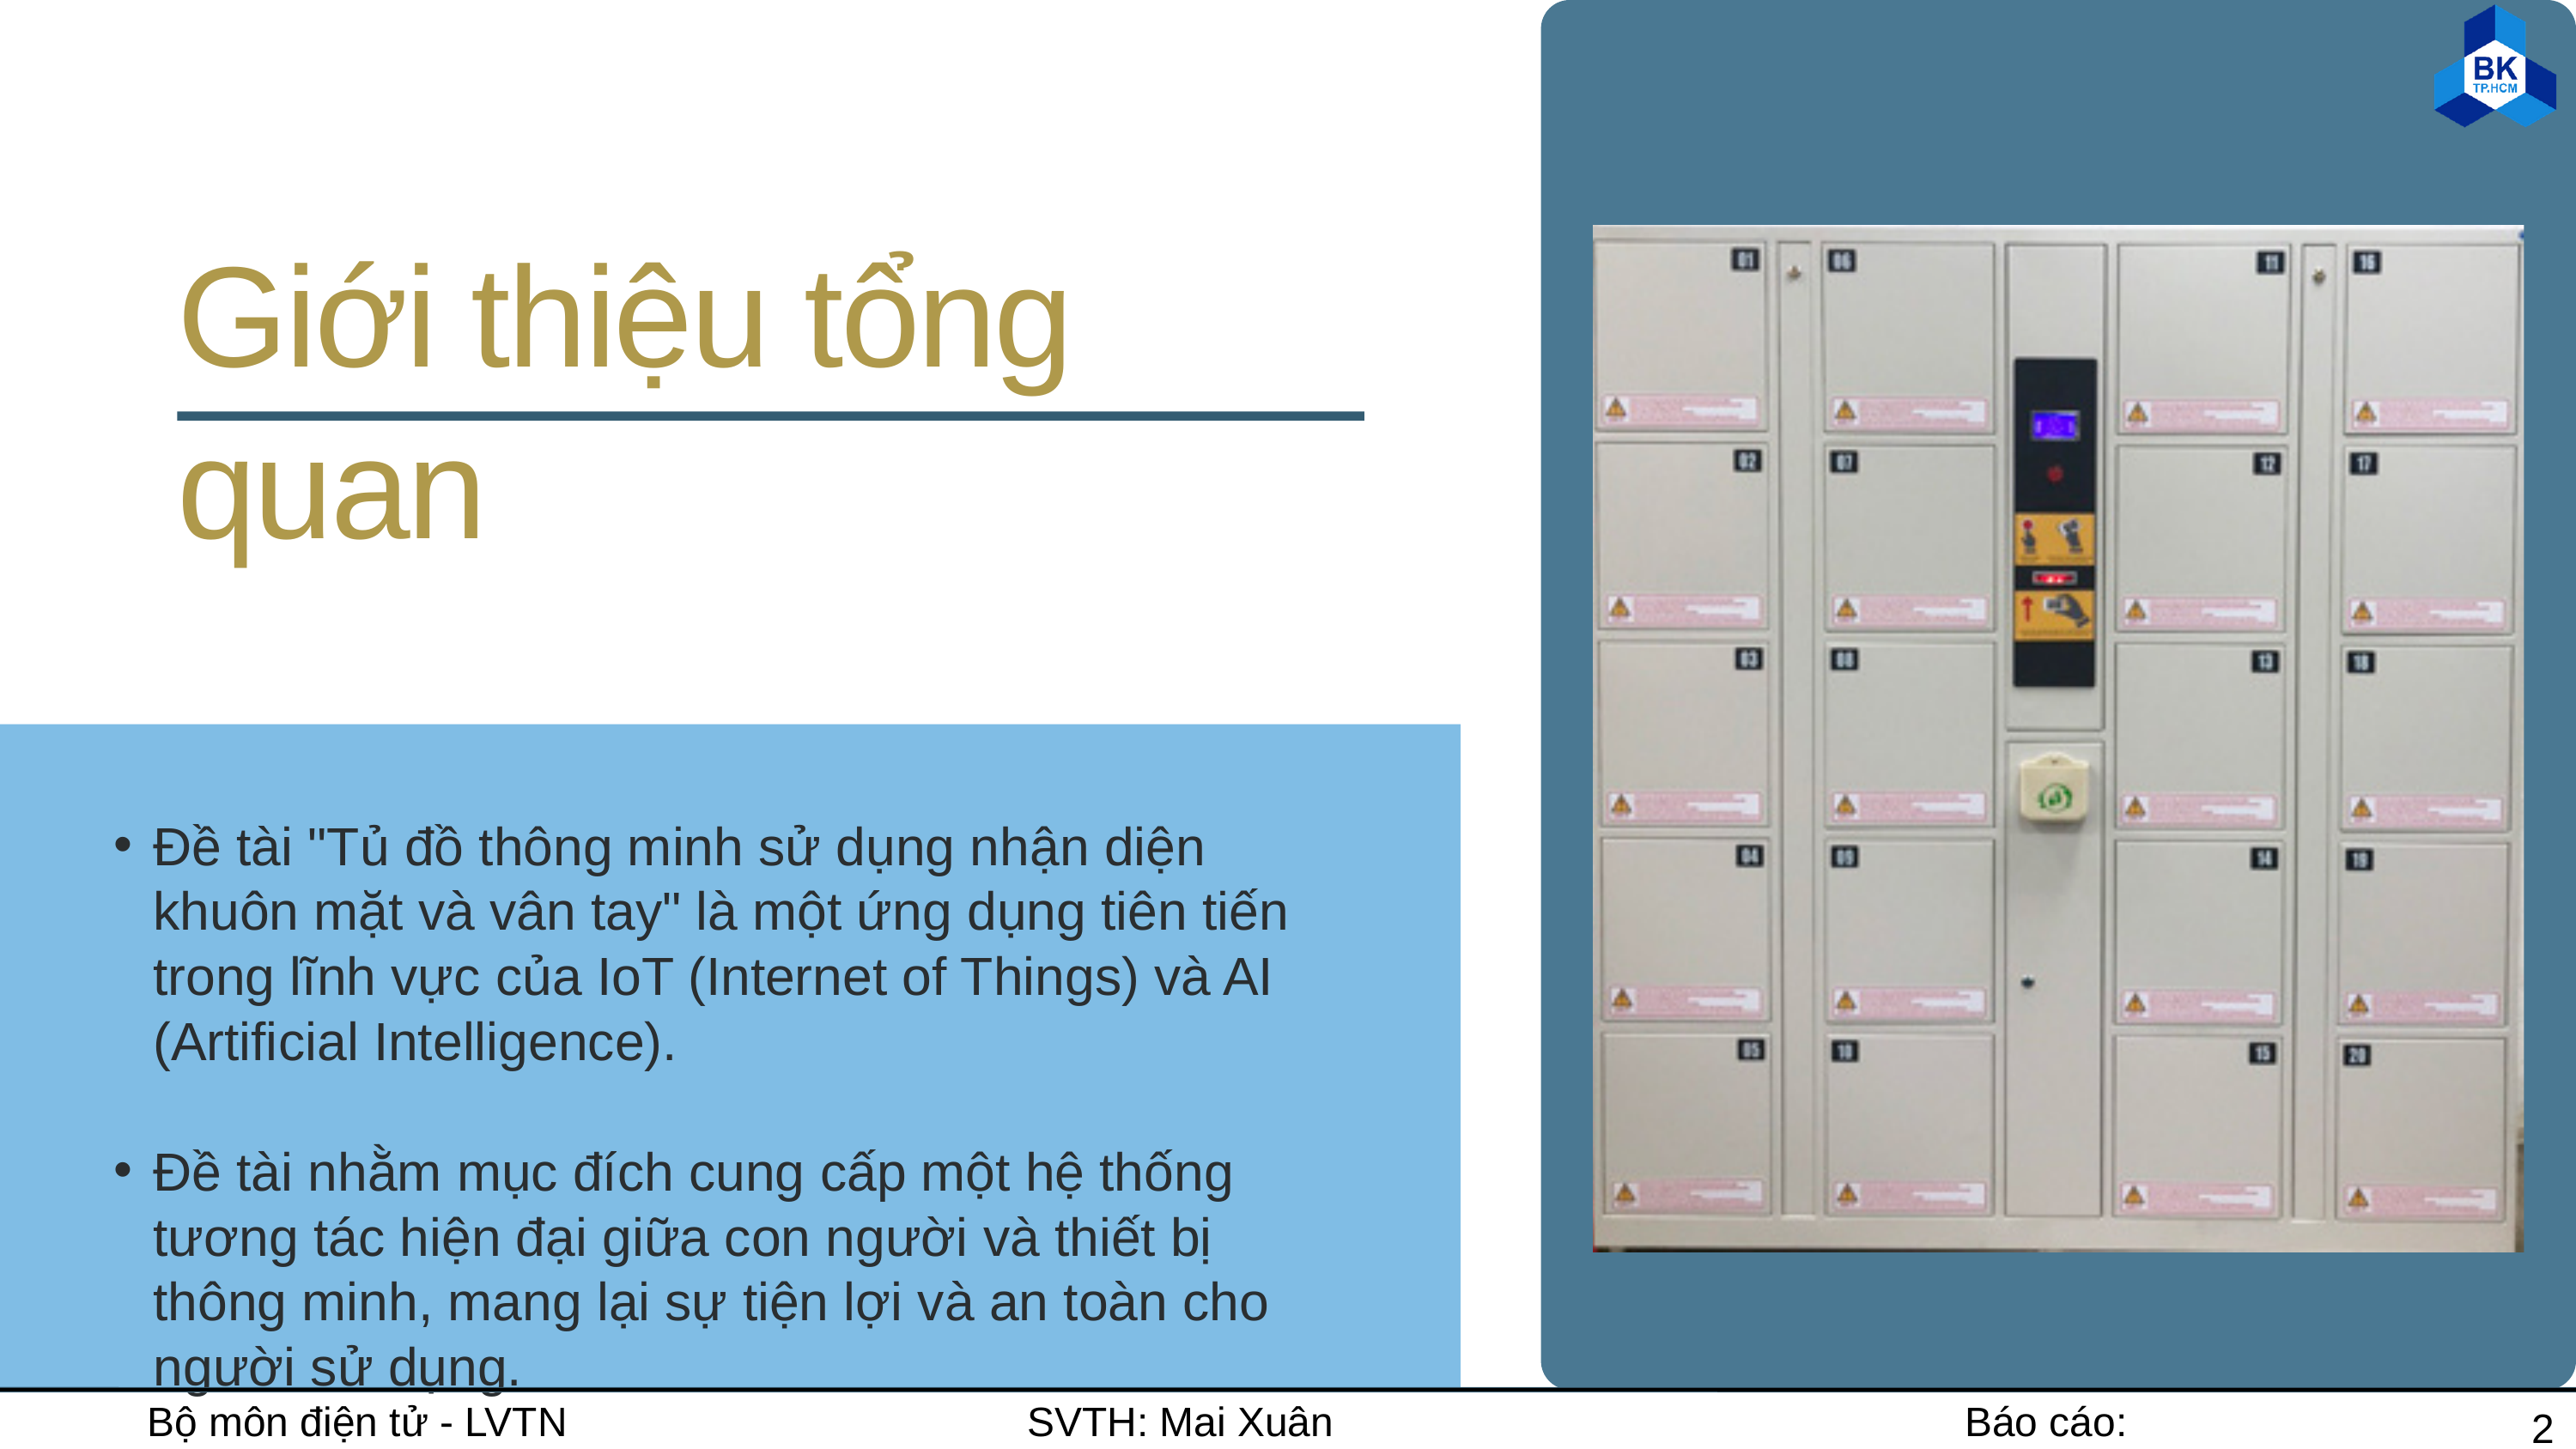

Giới thiệu tổng quan

Đề tài "Tủ đồ thông minh sử dụng nhận diện khuôn mặt và vân tay" là một ứng dụng tiên tiến trong lĩnh vực của IoT (Internet of Things) và AI (Artificial Intelligence).

Đề tài nhằm mục đích cung cấp một hệ thống tương tác hiện đại giữa con người và thiết bị thông minh, mang lại sự tiện lợi và an toàn cho người sử dụng.
Bộ môn điện tử - LVTN
SVTH: Mai Xuân Hùng
Báo cáo: 06/06/2024
2